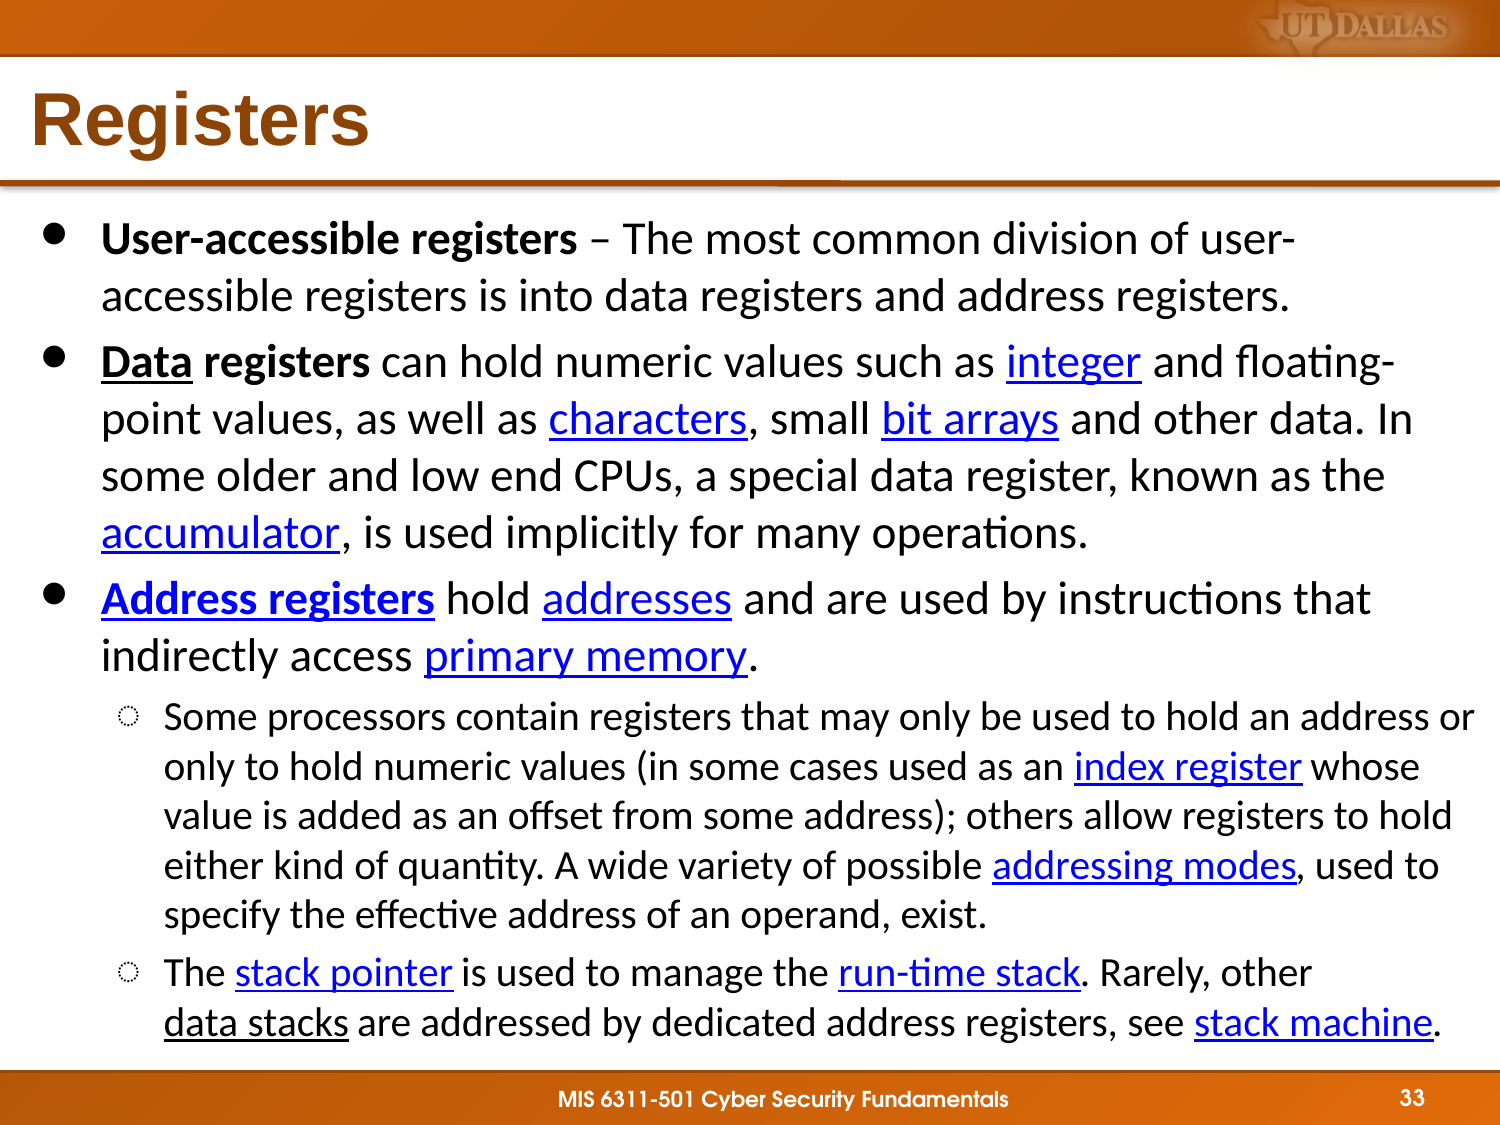

# Registers
User-accessible registers – The most common division of user-accessible registers is into data registers and address registers.
Data registers can hold numeric values such as integer and floating-point values, as well as characters, small bit arrays and other data. In some older and low end CPUs, a special data register, known as the accumulator, is used implicitly for many operations.
Address registers hold addresses and are used by instructions that indirectly access primary memory.
Some processors contain registers that may only be used to hold an address or only to hold numeric values (in some cases used as an index register whose value is added as an offset from some address); others allow registers to hold either kind of quantity. A wide variety of possible addressing modes, used to specify the effective address of an operand, exist.
The stack pointer is used to manage the run-time stack. Rarely, other data stacks are addressed by dedicated address registers, see stack machine.

33